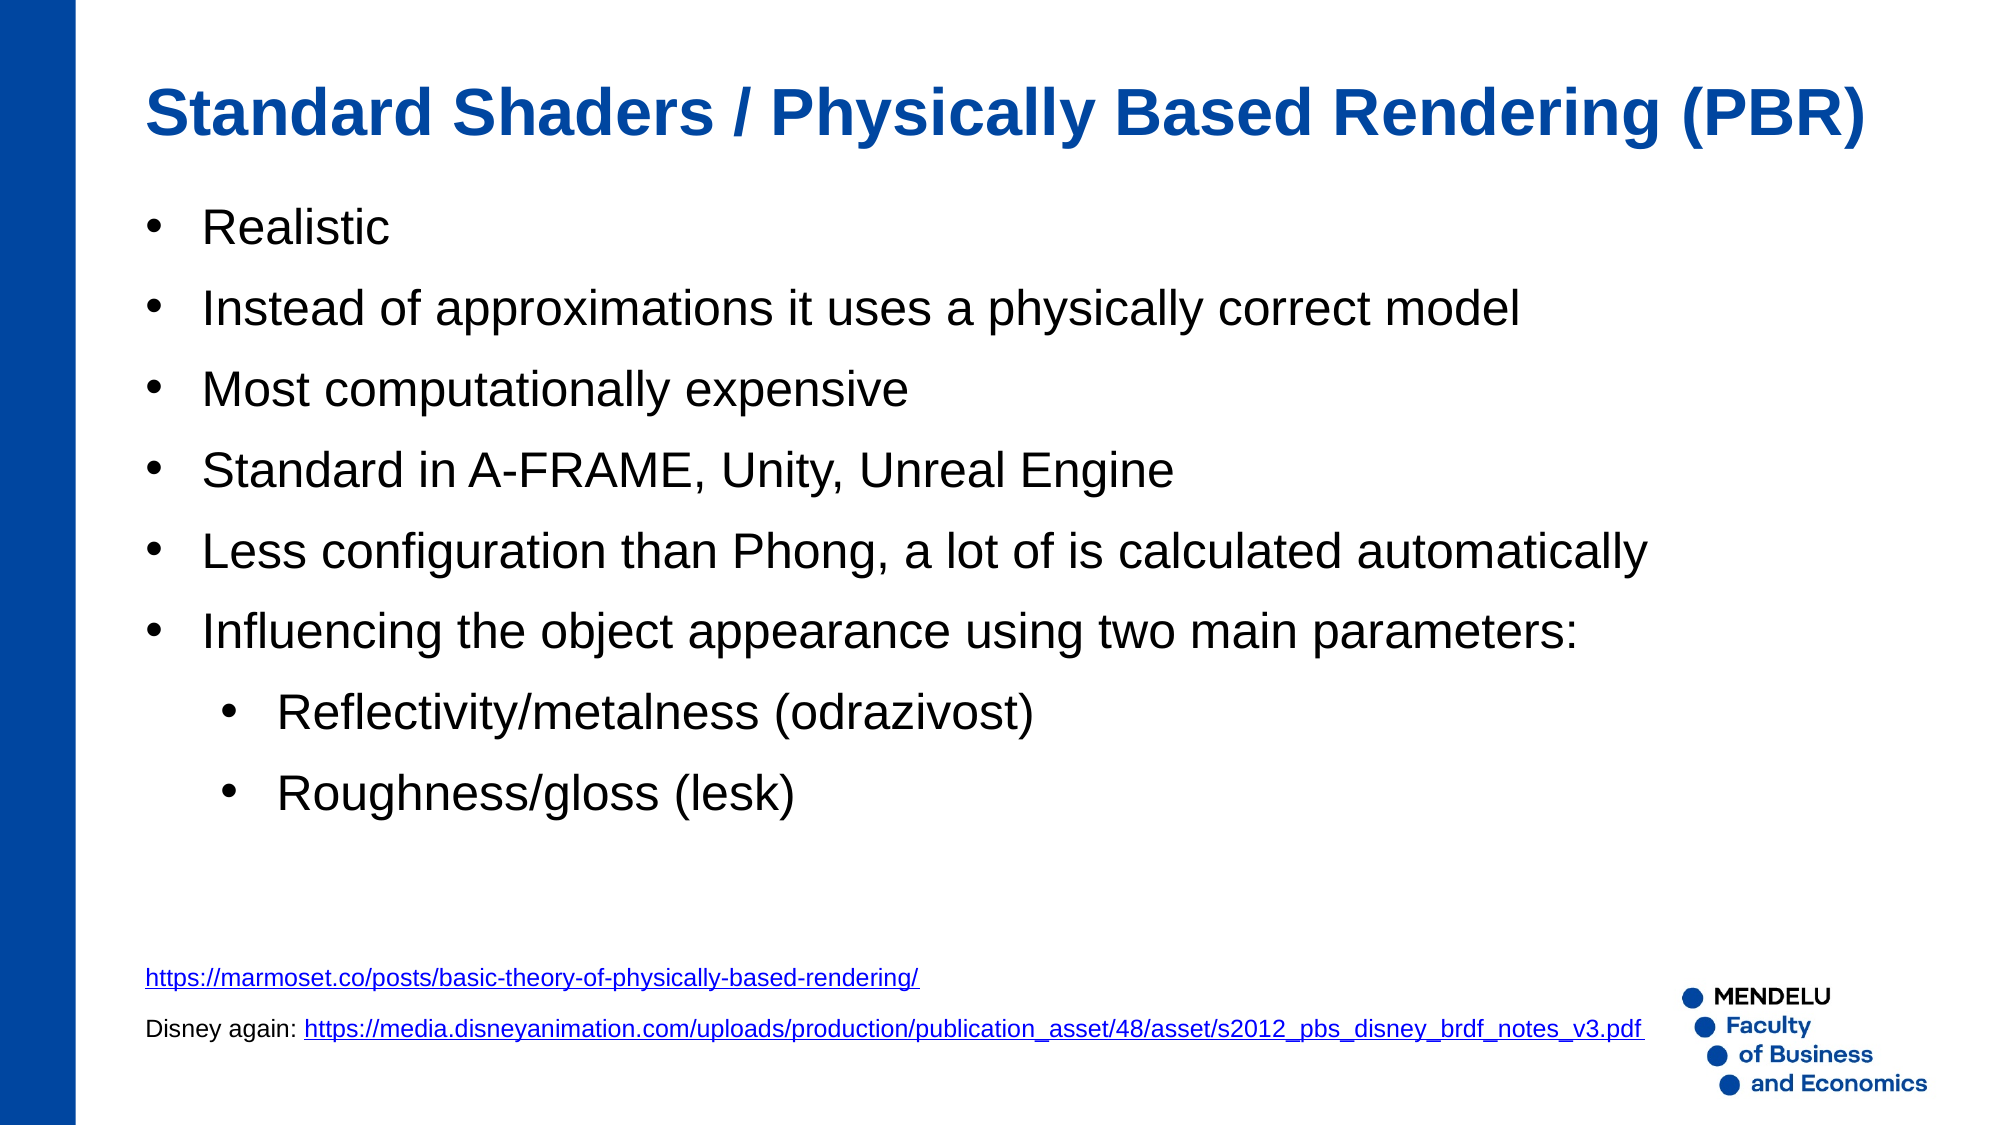

Standard Shaders / Physically Based Rendering (PBR)
Realistic
Instead of approximations it uses a physically correct model
Most computationally expensive
Standard in A-FRAME, Unity, Unreal Engine
Less configuration than Phong, a lot of is calculated automatically
Influencing the object appearance using two main parameters:
Reflectivity/metalness (odrazivost)
Roughness/gloss (lesk)
https://marmoset.co/posts/basic-theory-of-physically-based-rendering/
Disney again: https://media.disneyanimation.com/uploads/production/publication_asset/48/asset/s2012_pbs_disney_brdf_notes_v3.pdf